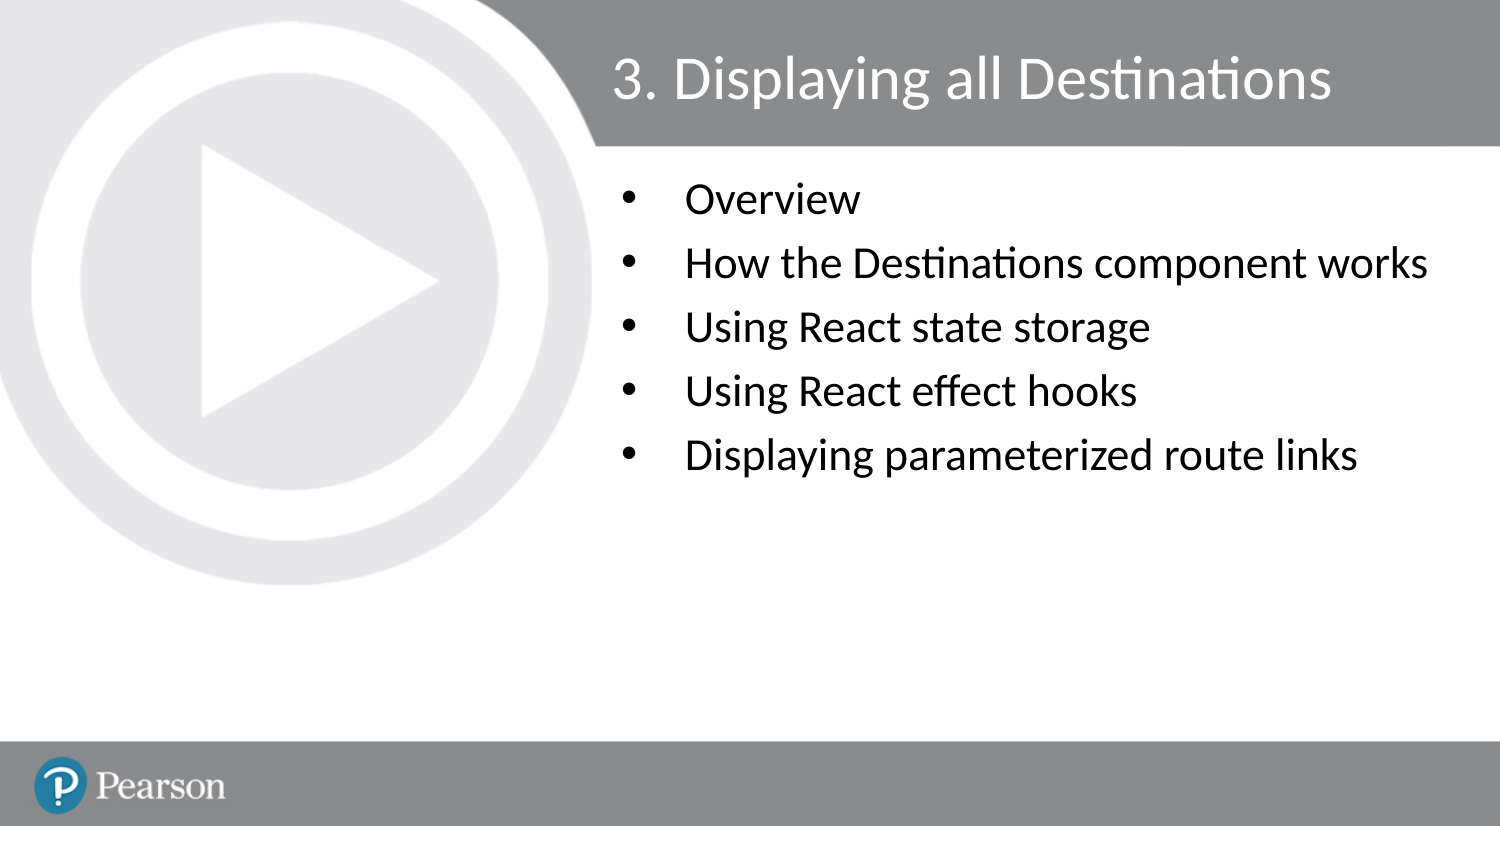

# 3. Displaying all Destinations
Overview
How the Destinations component works
Using React state storage
Using React effect hooks
Displaying parameterized route links